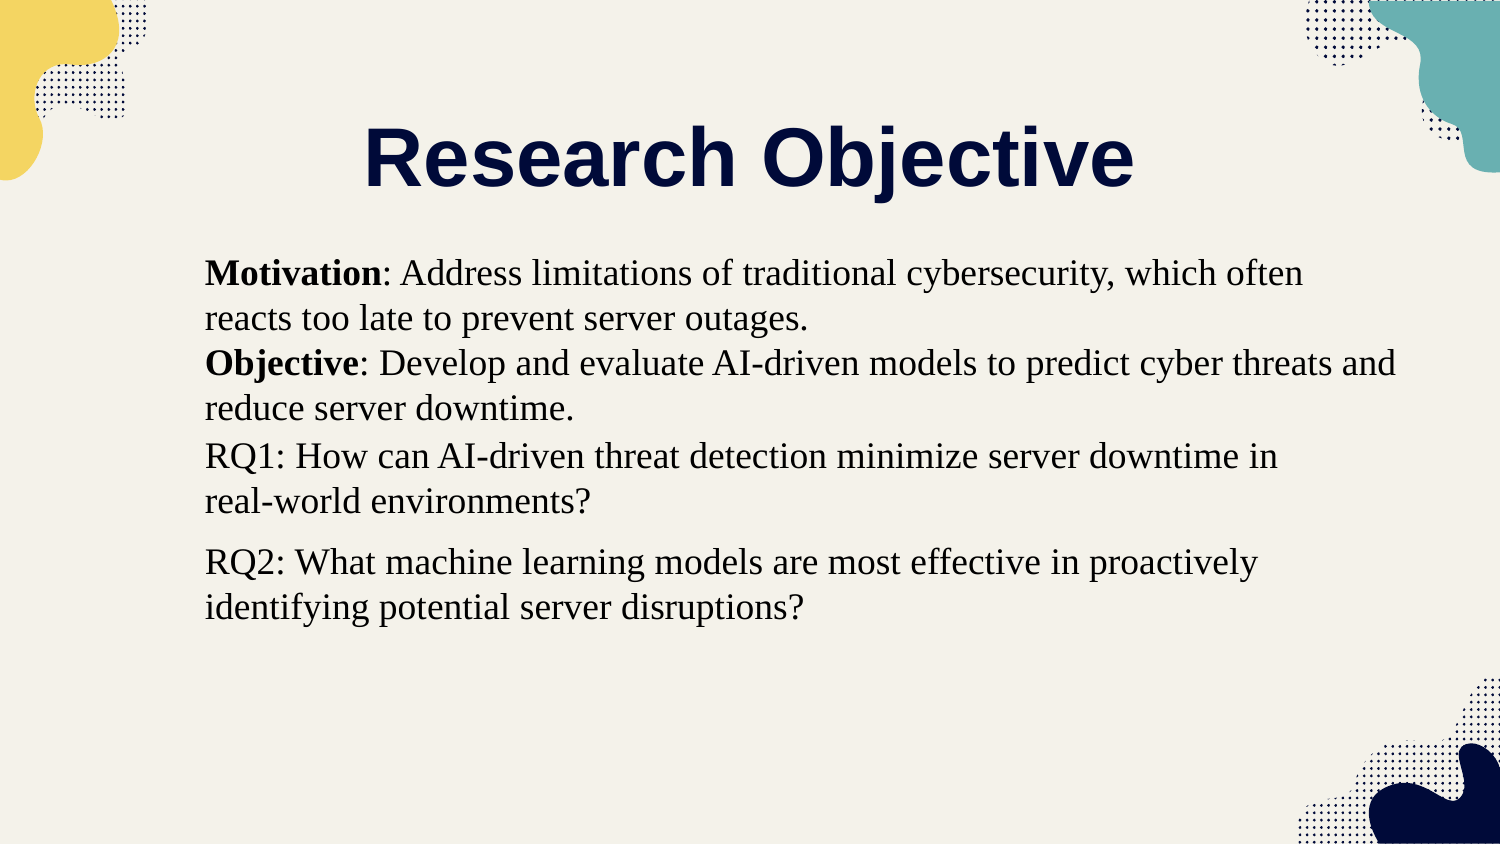

# Research Objective
Motivation: Address limitations of traditional cybersecurity, which often reacts too late to prevent server outages.
Objective: Develop and evaluate AI-driven models to predict cyber threats and reduce server downtime.
RQ1: How can AI-driven threat detection minimize server downtime in real-world environments?
RQ2: What machine learning models are most effective in proactively identifying potential server disruptions?